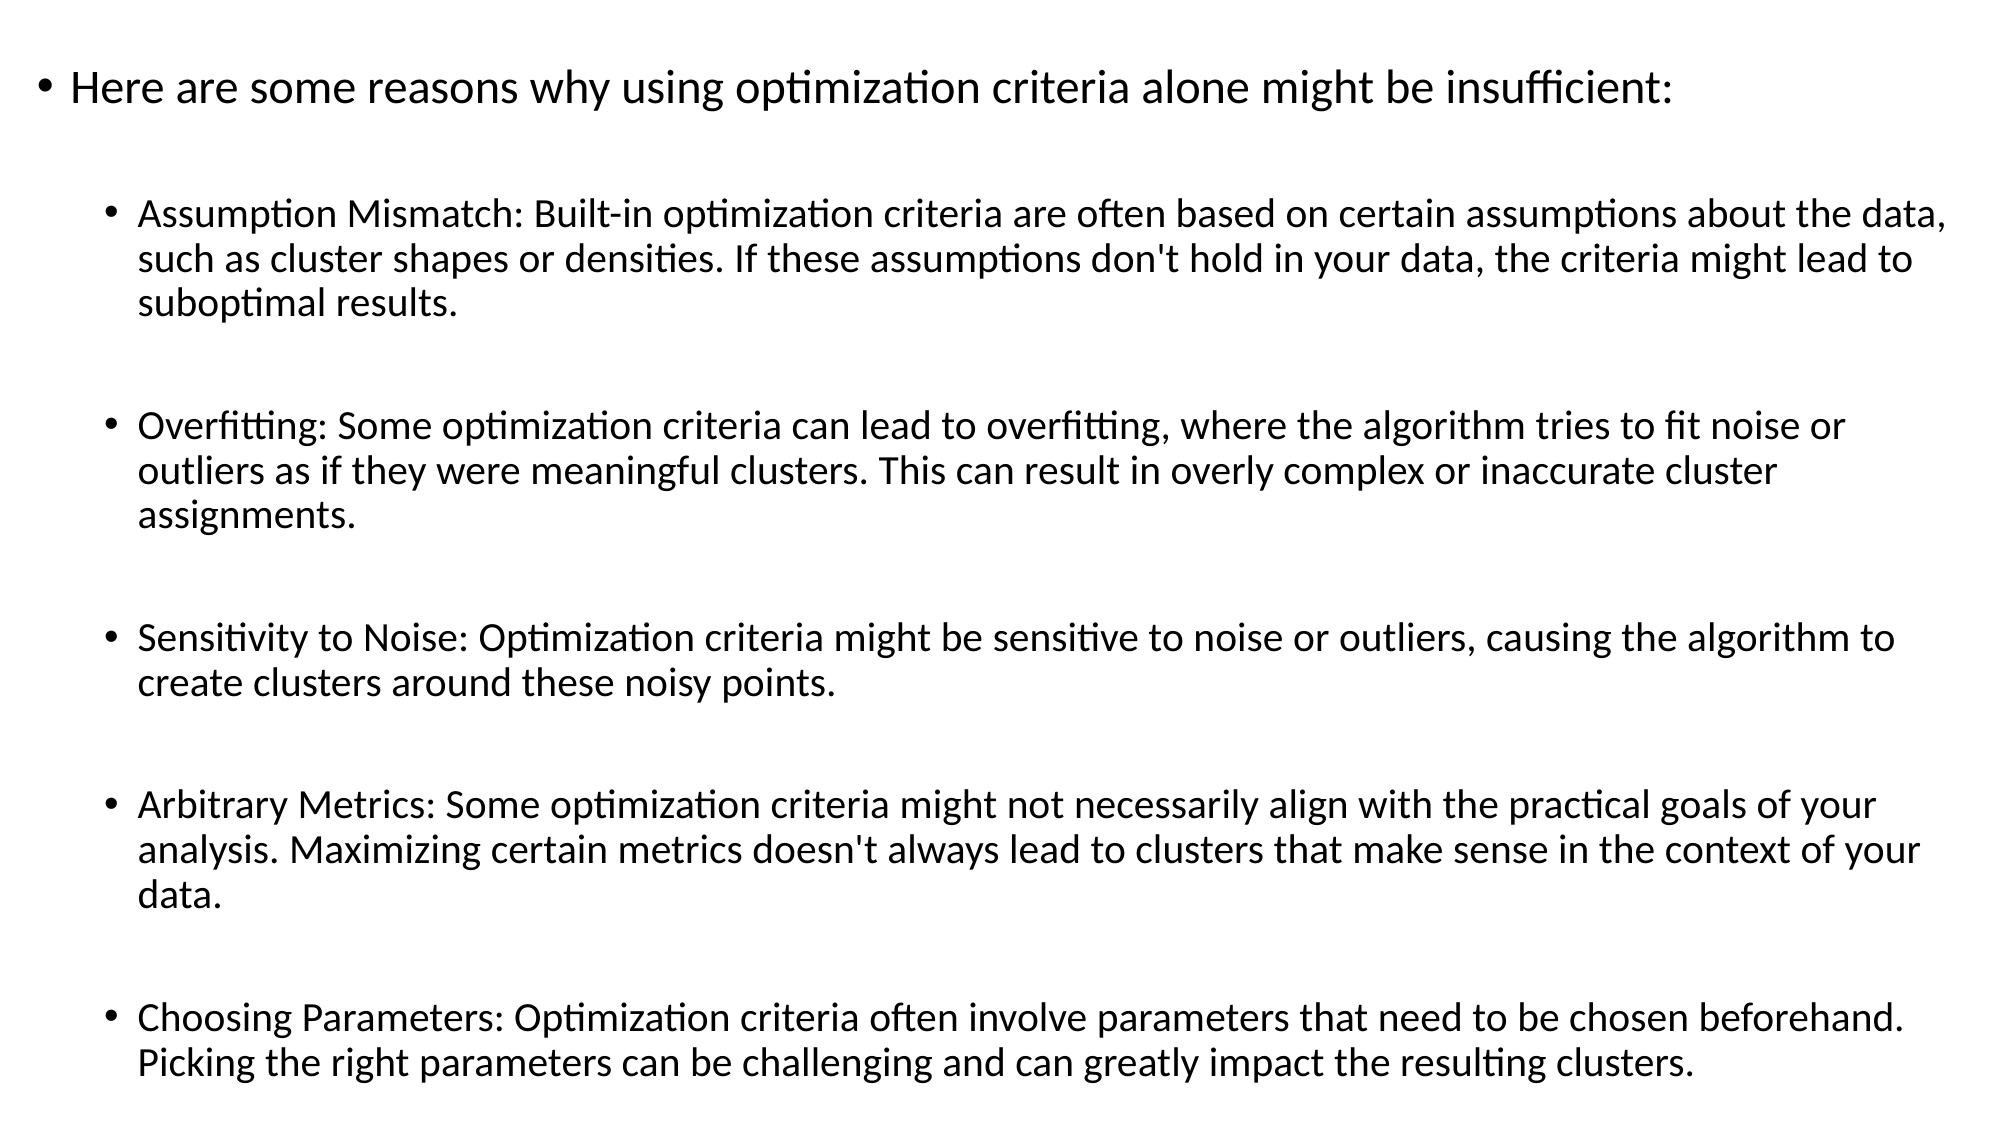

Here are some reasons why using optimization criteria alone might be insufficient:

Assumption Mismatch: Built-in optimization criteria are often based on certain assumptions about the data, such as cluster shapes or densities. If these assumptions don't hold in your data, the criteria might lead to suboptimal results.

Overfitting: Some optimization criteria can lead to overfitting, where the algorithm tries to fit noise or outliers as if they were meaningful clusters. This can result in overly complex or inaccurate cluster assignments.

Sensitivity to Noise: Optimization criteria might be sensitive to noise or outliers, causing the algorithm to create clusters around these noisy points.

Arbitrary Metrics: Some optimization criteria might not necessarily align with the practical goals of your analysis. Maximizing certain metrics doesn't always lead to clusters that make sense in the context of your data.

Choosing Parameters: Optimization criteria often involve parameters that need to be chosen beforehand. Picking the right parameters can be challenging and can greatly impact the resulting clusters.